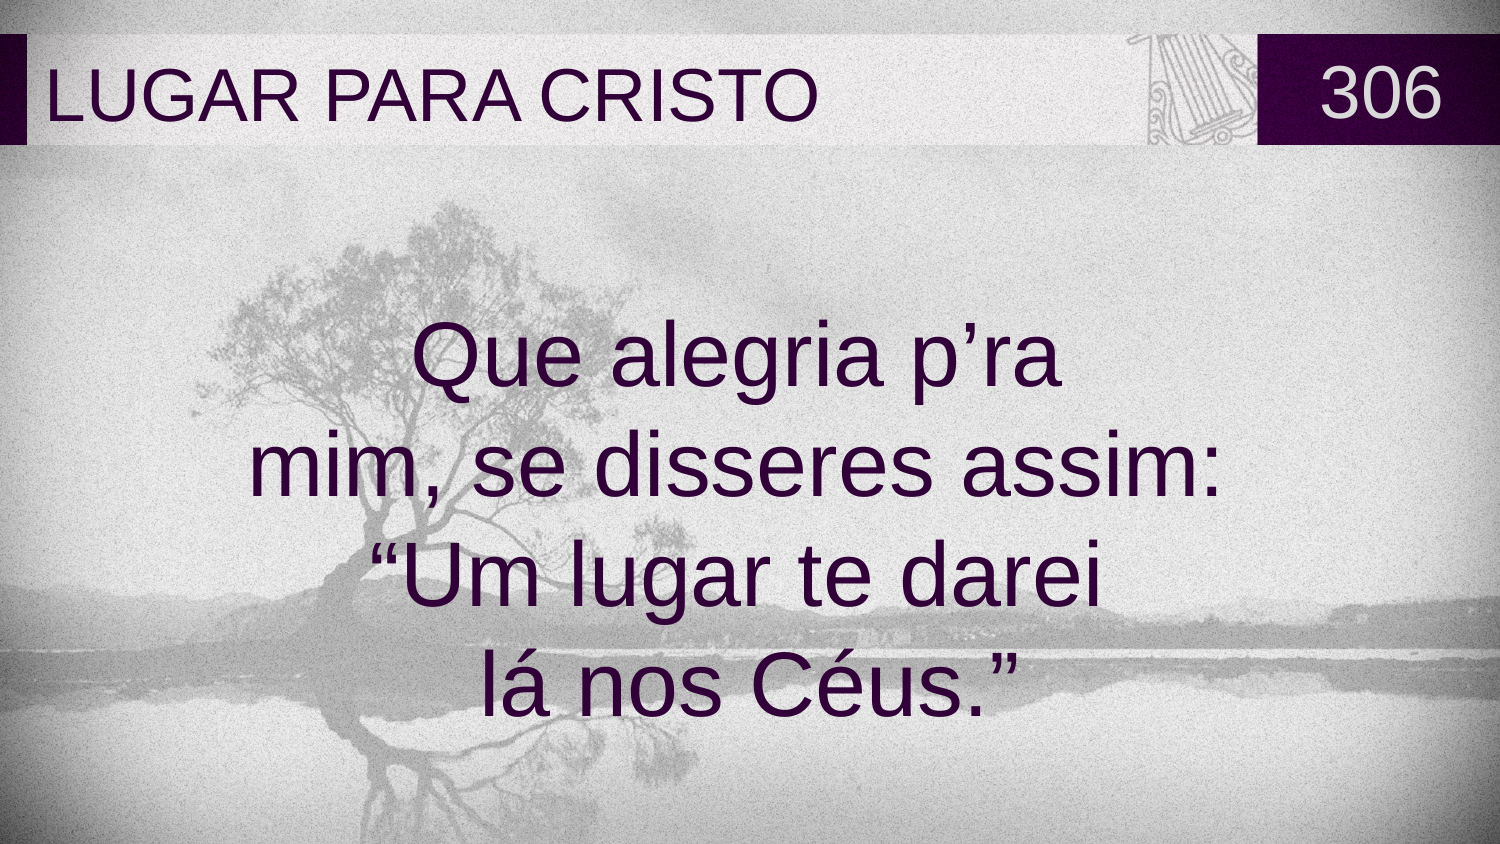

# LUGAR PARA CRISTO
306
Que alegria p’ra
mim, se disseres assim:
“Um lugar te darei
lá nos Céus.”